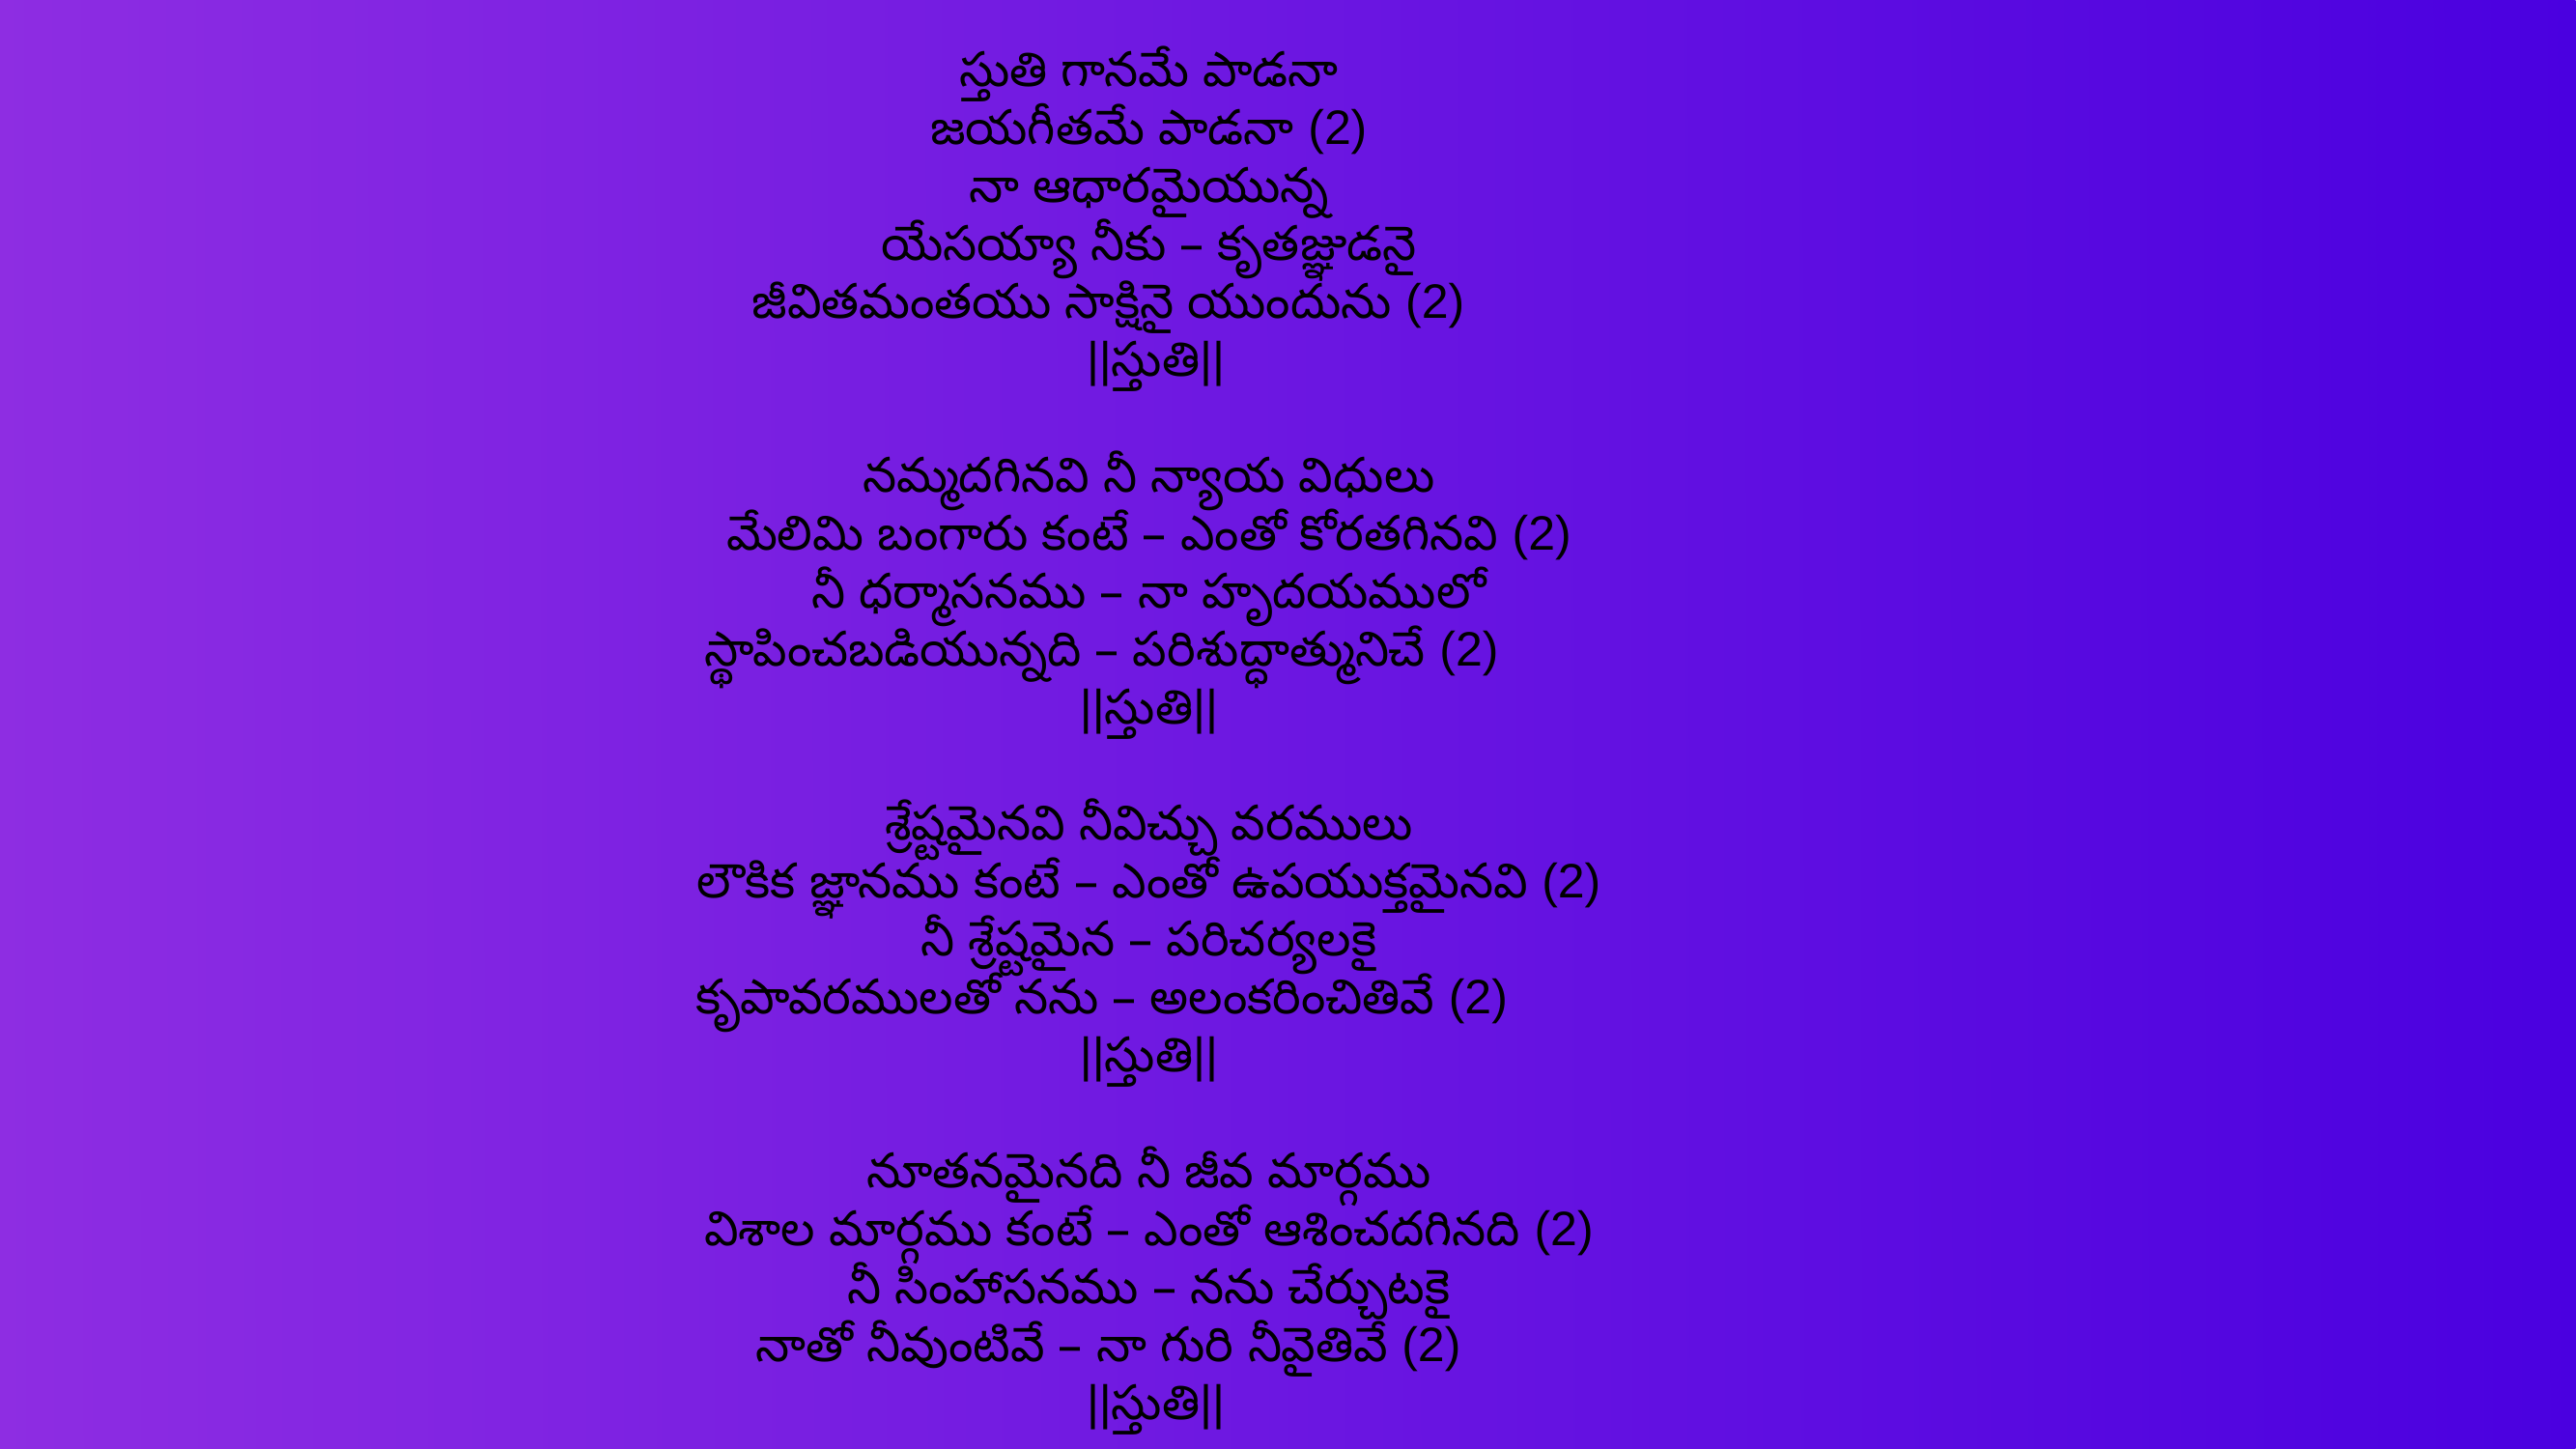

స్తుతి గానమే పాడనా
జయగీతమే పాడనా (2)
నా ఆధారమైయున్న
యేసయ్యా నీకు – కృతజ్ఞుడనై
జీవితమంతయు సాక్షినై యుందును (2)
 ||స్తుతి||

నమ్మదగినవి నీ న్యాయ విధులు
మేలిమి బంగారు కంటే – ఎంతో కోరతగినవి (2)
నీ ధర్మాసనము – నా హృదయములో
స్థాపించబడియున్నది – పరిశుద్ధాత్మునిచే (2)
||స్తుతి||

శ్రేష్టమైనవి నీవిచ్చు వరములు
లౌకిక జ్ఞానము కంటే – ఎంతో ఉపయుక్తమైనవి (2)
నీ శ్రేష్టమైన – పరిచర్యలకై
కృపావరములతో నను – అలంకరించితివే (2)
||స్తుతి||

నూతనమైనది నీ జీవ మార్గము
విశాల మార్గము కంటే – ఎంతో ఆశించదగినది (2)
నీ సింహాసనము – నను చేర్చుటకై
నాతో నీవుంటివే – నా గురి నీవైతివే (2)
 ||స్తుతి||